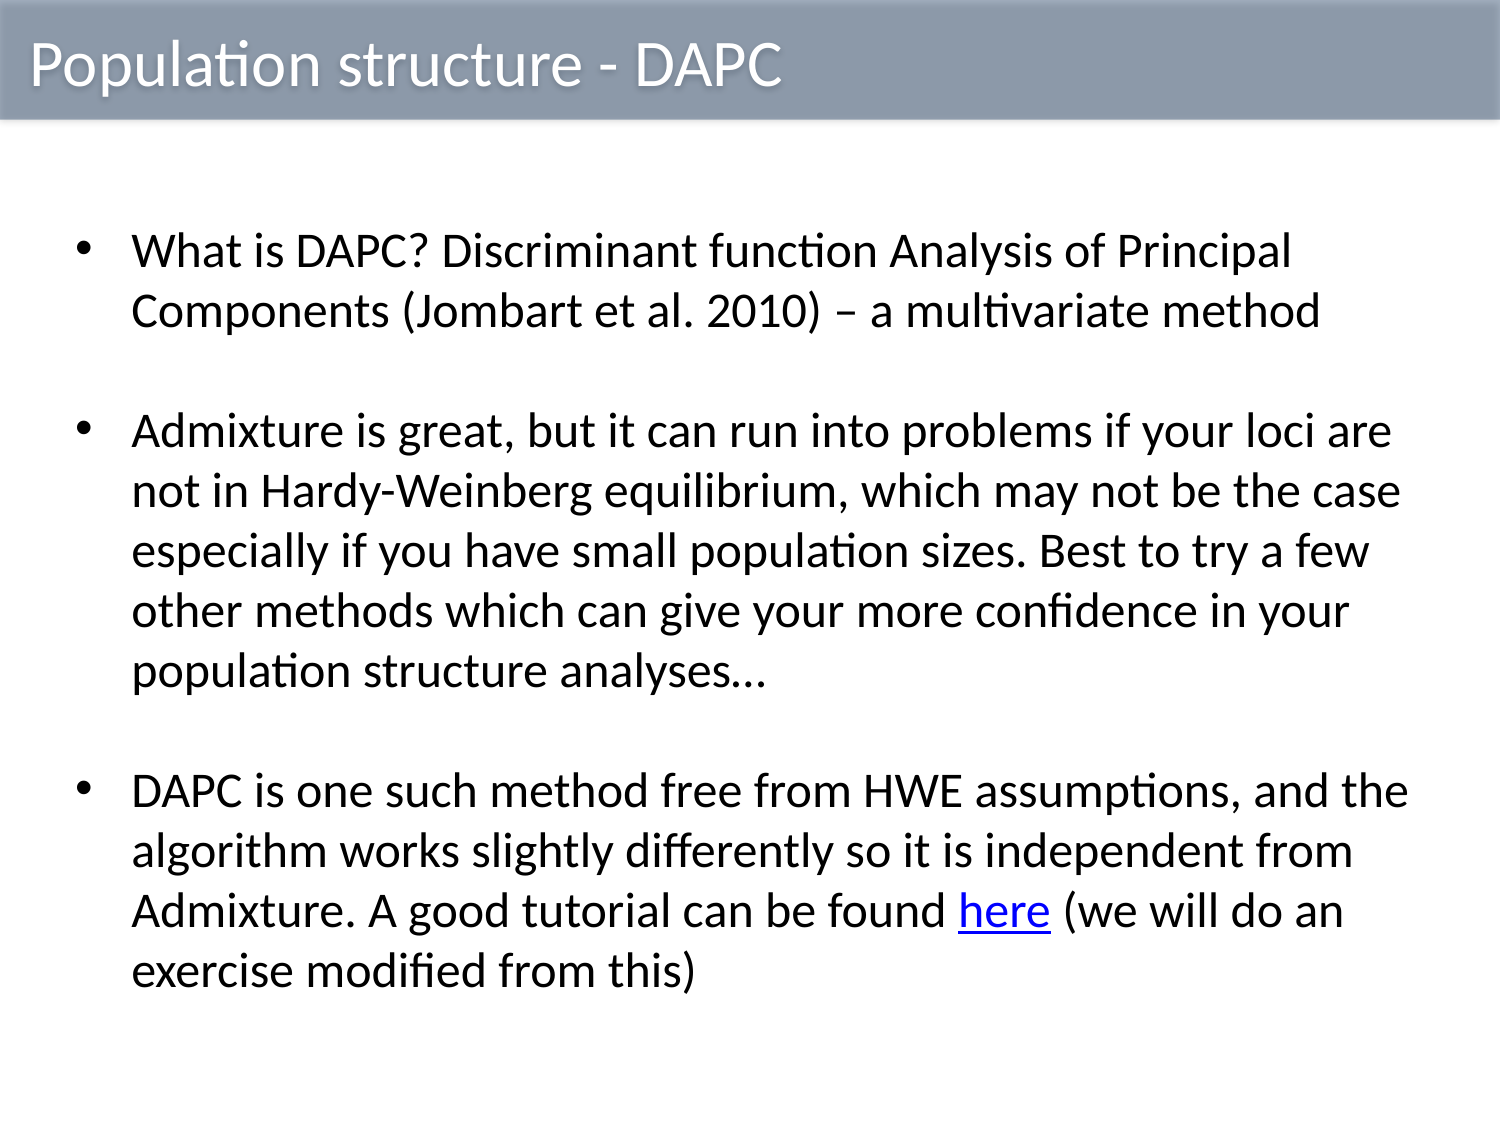

Population structure - DAPC
What is DAPC? Discriminant function Analysis of Principal Components (Jombart et al. 2010) – a multivariate method

Admixture is great, but it can run into problems if your loci are not in Hardy-Weinberg equilibrium, which may not be the case especially if you have small population sizes. Best to try a few other methods which can give your more confidence in your population structure analyses…

DAPC is one such method free from HWE assumptions, and the algorithm works slightly differently so it is independent from Admixture. A good tutorial can be found here (we will do an exercise modified from this)